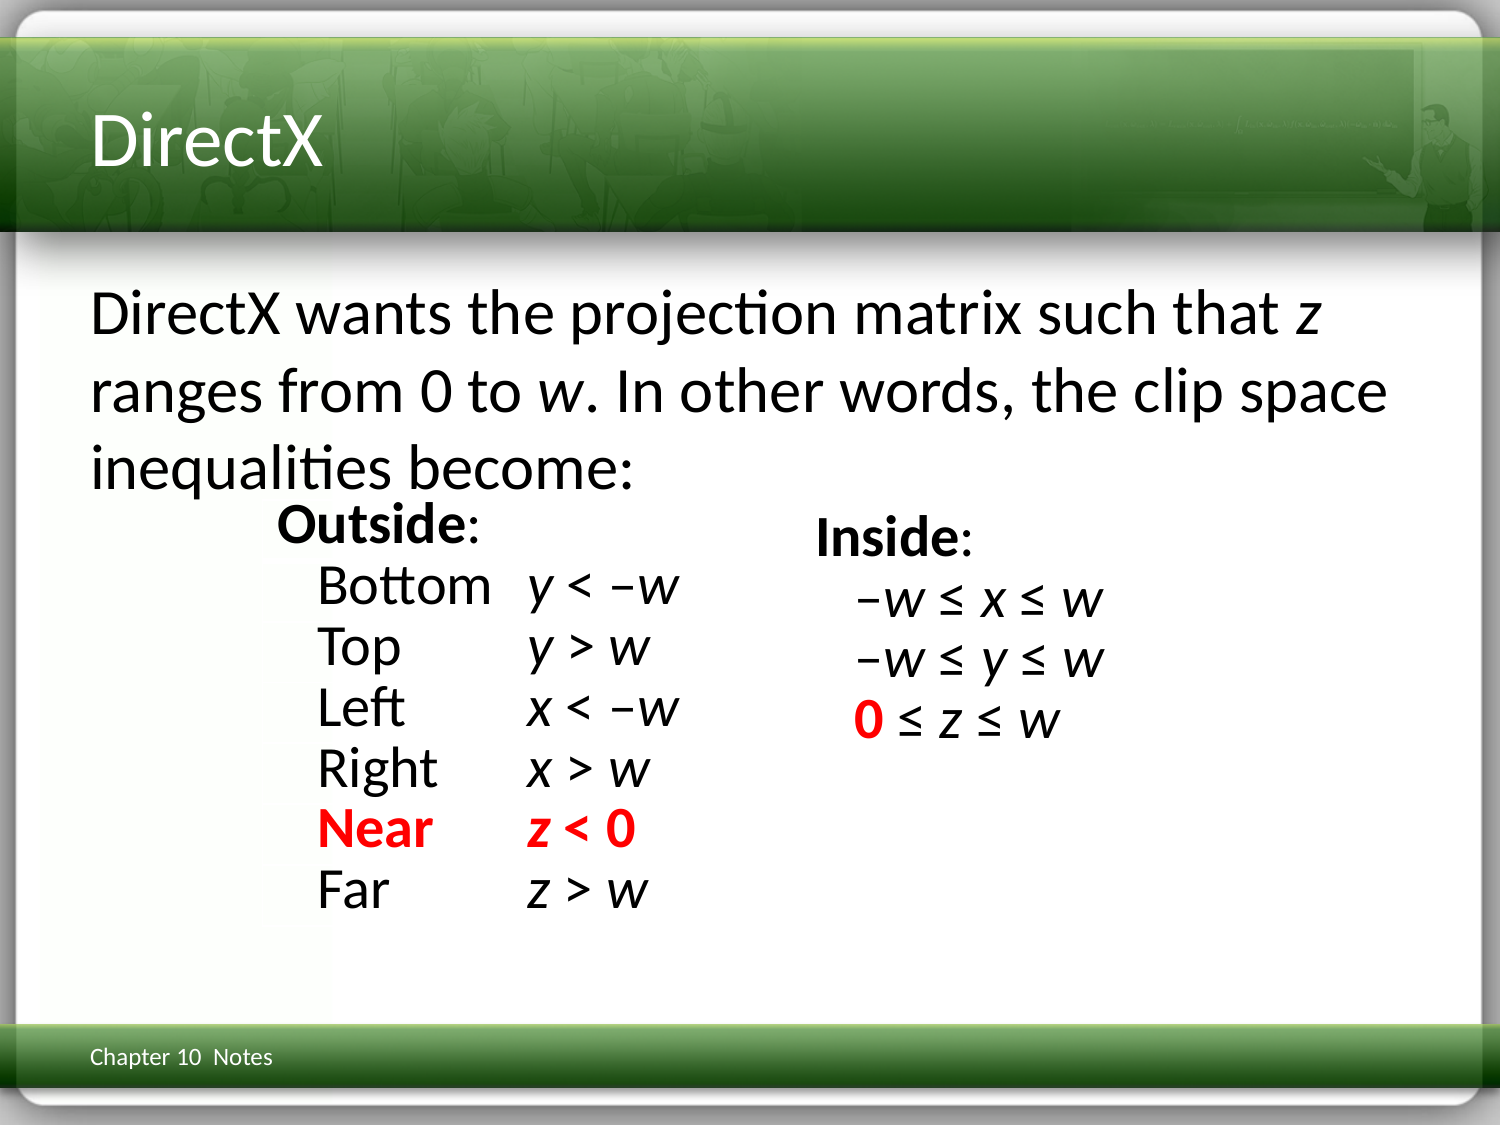

# DirectX
DirectX wants the projection matrix such that z ranges from 0 to w. In other words, the clip space inequalities become:
| Outside: |  |
| --- | --- |
| Bottom | y < –w |
| Top | y > w |
| Left | x < –w |
| Right | x > w |
| Near | z < 0 |
| Far | z > w |
| Inside: |
| --- |
| –w ≤ x ≤ w |
| –w ≤ y ≤ w |
| 0 ≤ z ≤ w |
Chapter 10  Notes
3D Math Primer for Graphics & Game Dev
60